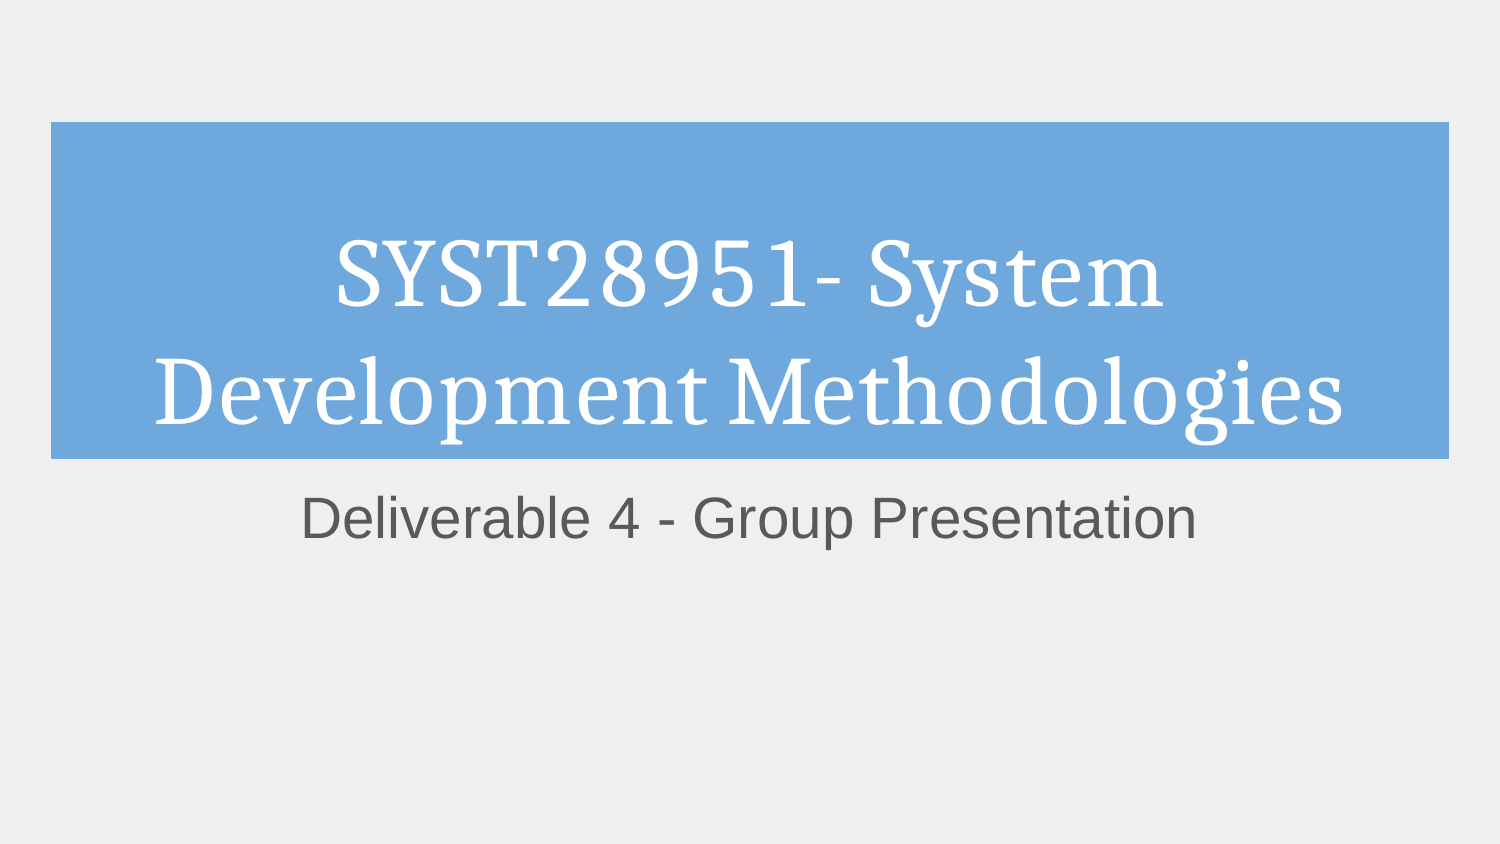

# SYST28951- System Development Methodologies
Deliverable 4 - Group Presentation